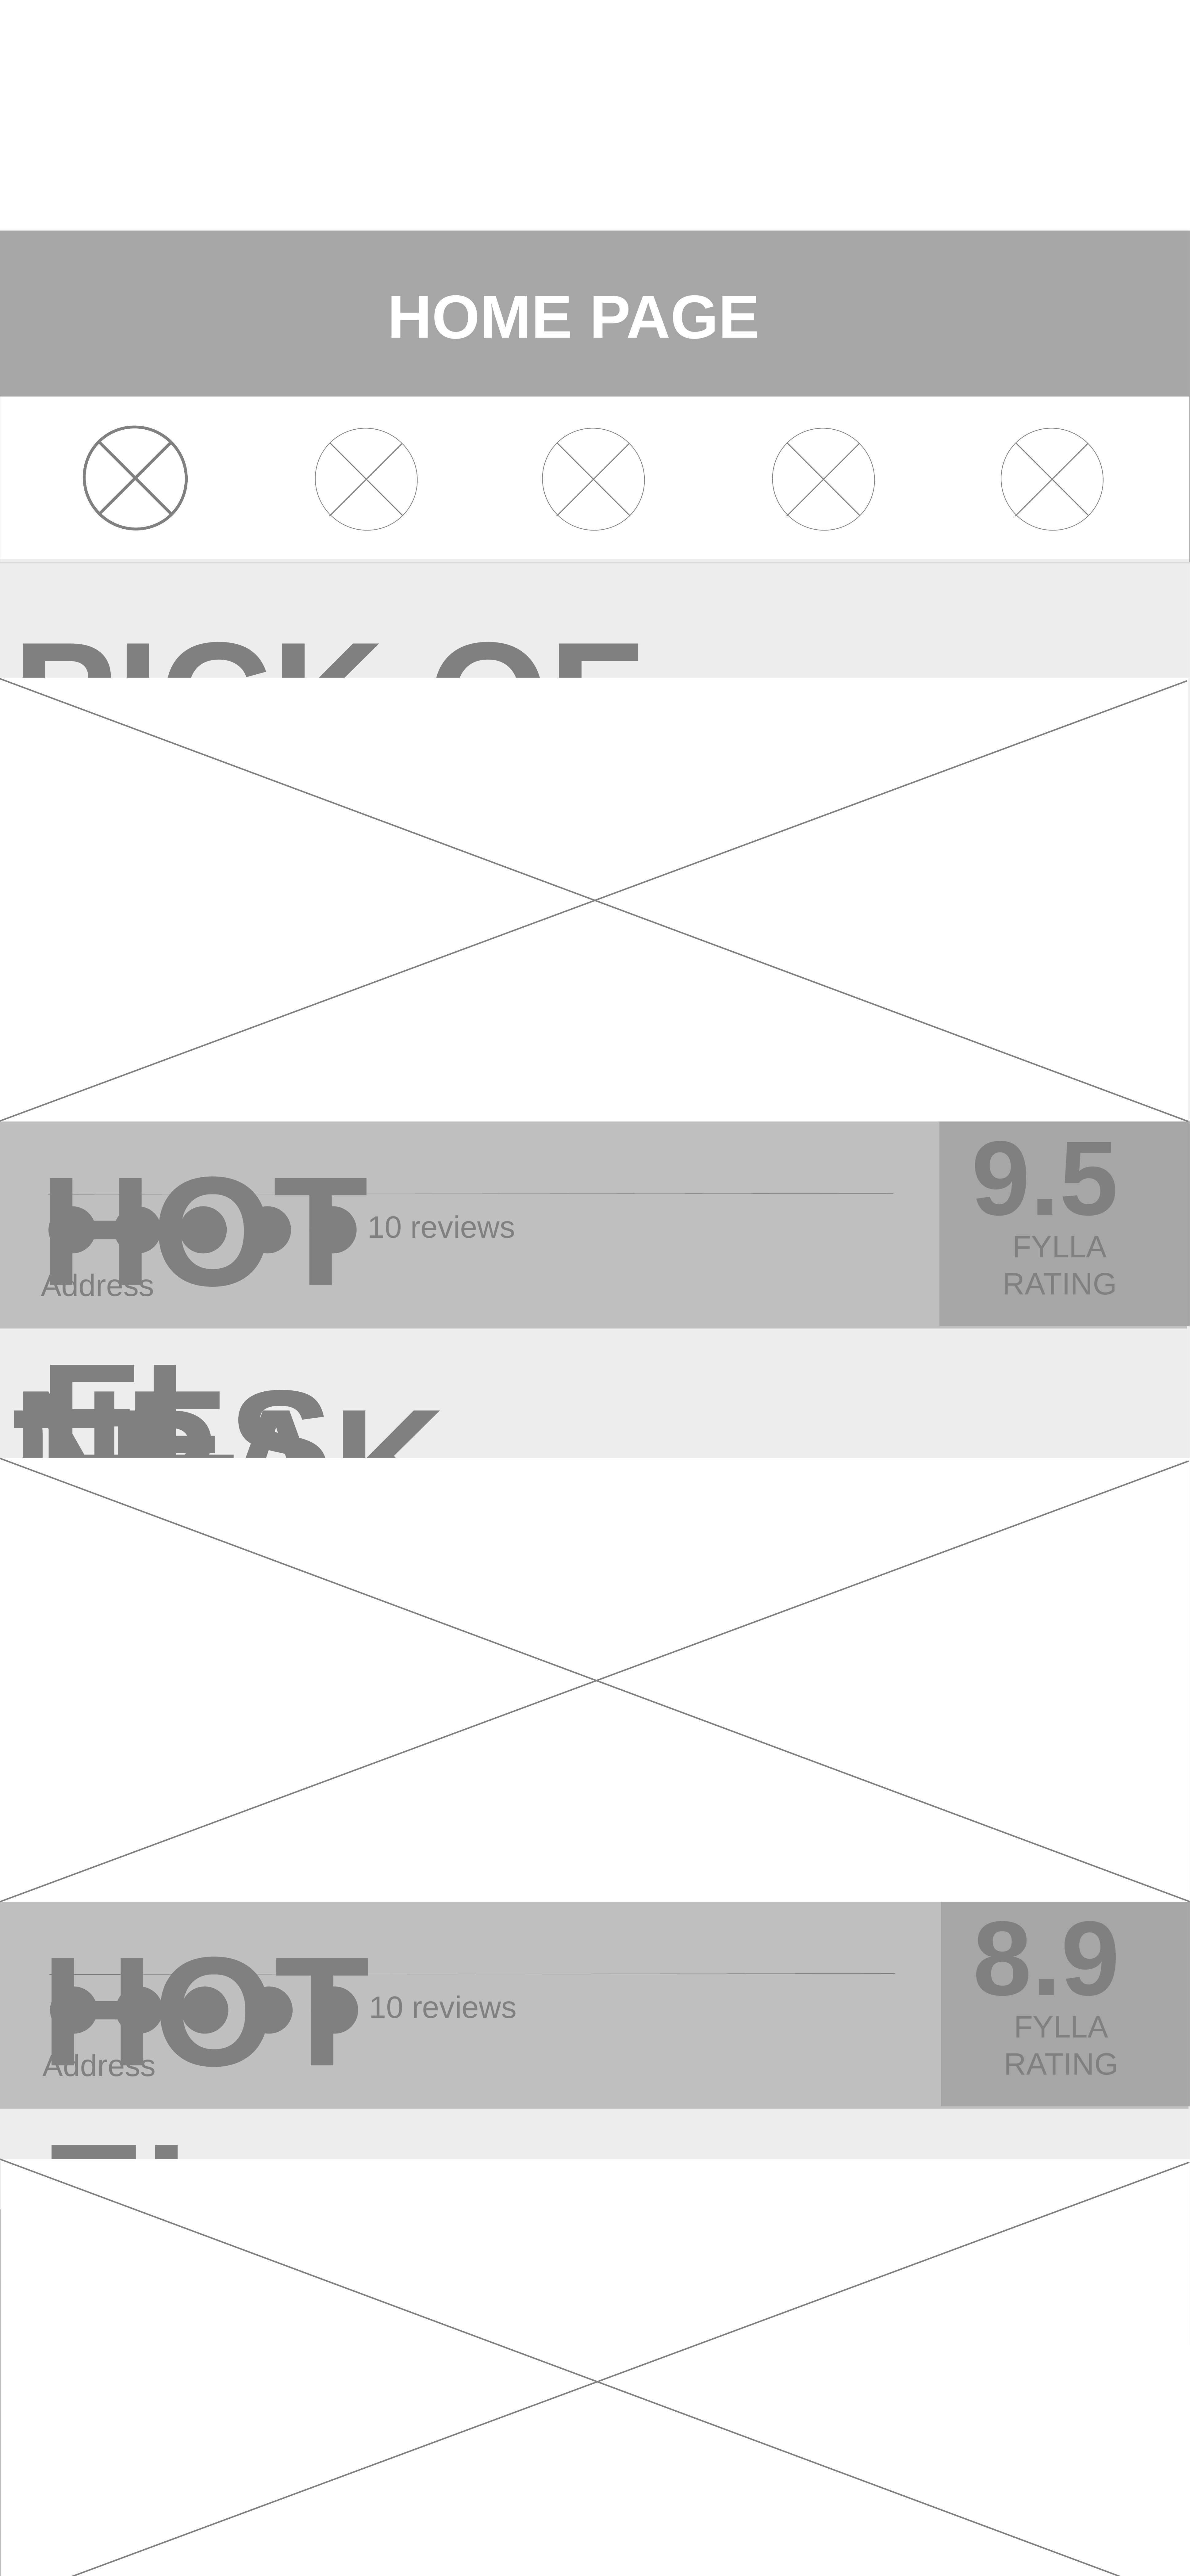

HOME PAGE

PICK OF THE WEEK: PHILIPPINES

9.5

HOTEL NAME
10 reviews

FYLLA
RATING
Address
TRAKARO TOP 1-3

8.9

HOTEL NAME
10 reviews

FYLLA
RATING
Address

8.8

HOTEL NAME
10 reviews

FYLLA
RATING
Address